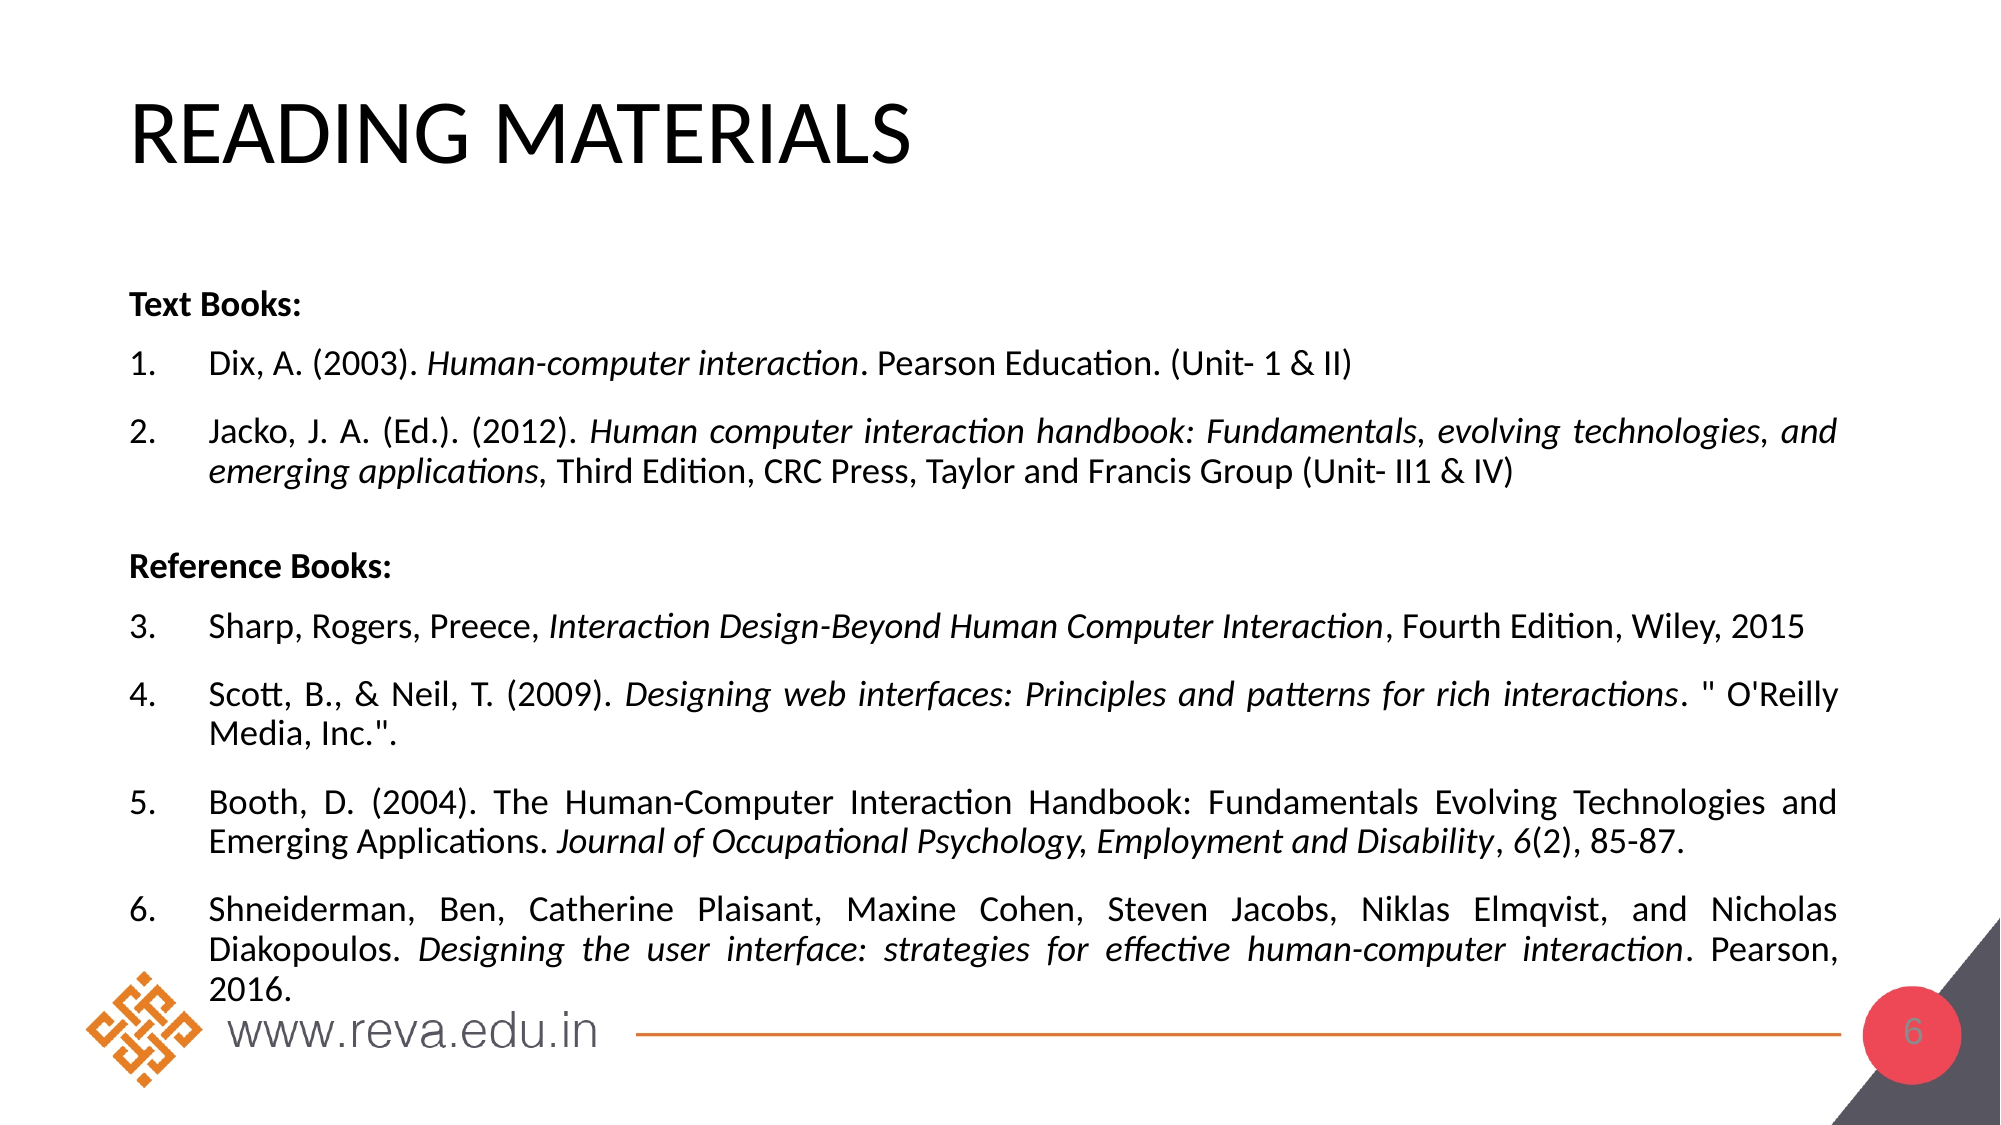

# Reading MATERIALS
Text Books:
Dix, A. (2003). Human-computer interaction. Pearson Education. (Unit- 1 & II)
Jacko, J. A. (Ed.). (2012). Human computer interaction handbook: Fundamentals, evolving technologies, and emerging applications, Third Edition, CRC Press, Taylor and Francis Group (Unit- II1 & IV)
Reference Books:
Sharp, Rogers, Preece, Interaction Design-Beyond Human Computer Interaction, Fourth Edition, Wiley, 2015
Scott, B., & Neil, T. (2009). Designing web interfaces: Principles and patterns for rich interactions. " O'Reilly Media, Inc.".
Booth, D. (2004). The Human-Computer Interaction Handbook: Fundamentals Evolving Technologies and Emerging Applications. Journal of Occupational Psychology, Employment and Disability, 6(2), 85-87.
Shneiderman, Ben, Catherine Plaisant, Maxine Cohen, Steven Jacobs, Niklas Elmqvist, and Nicholas Diakopoulos. Designing the user interface: strategies for effective human-computer interaction. Pearson, 2016.

6